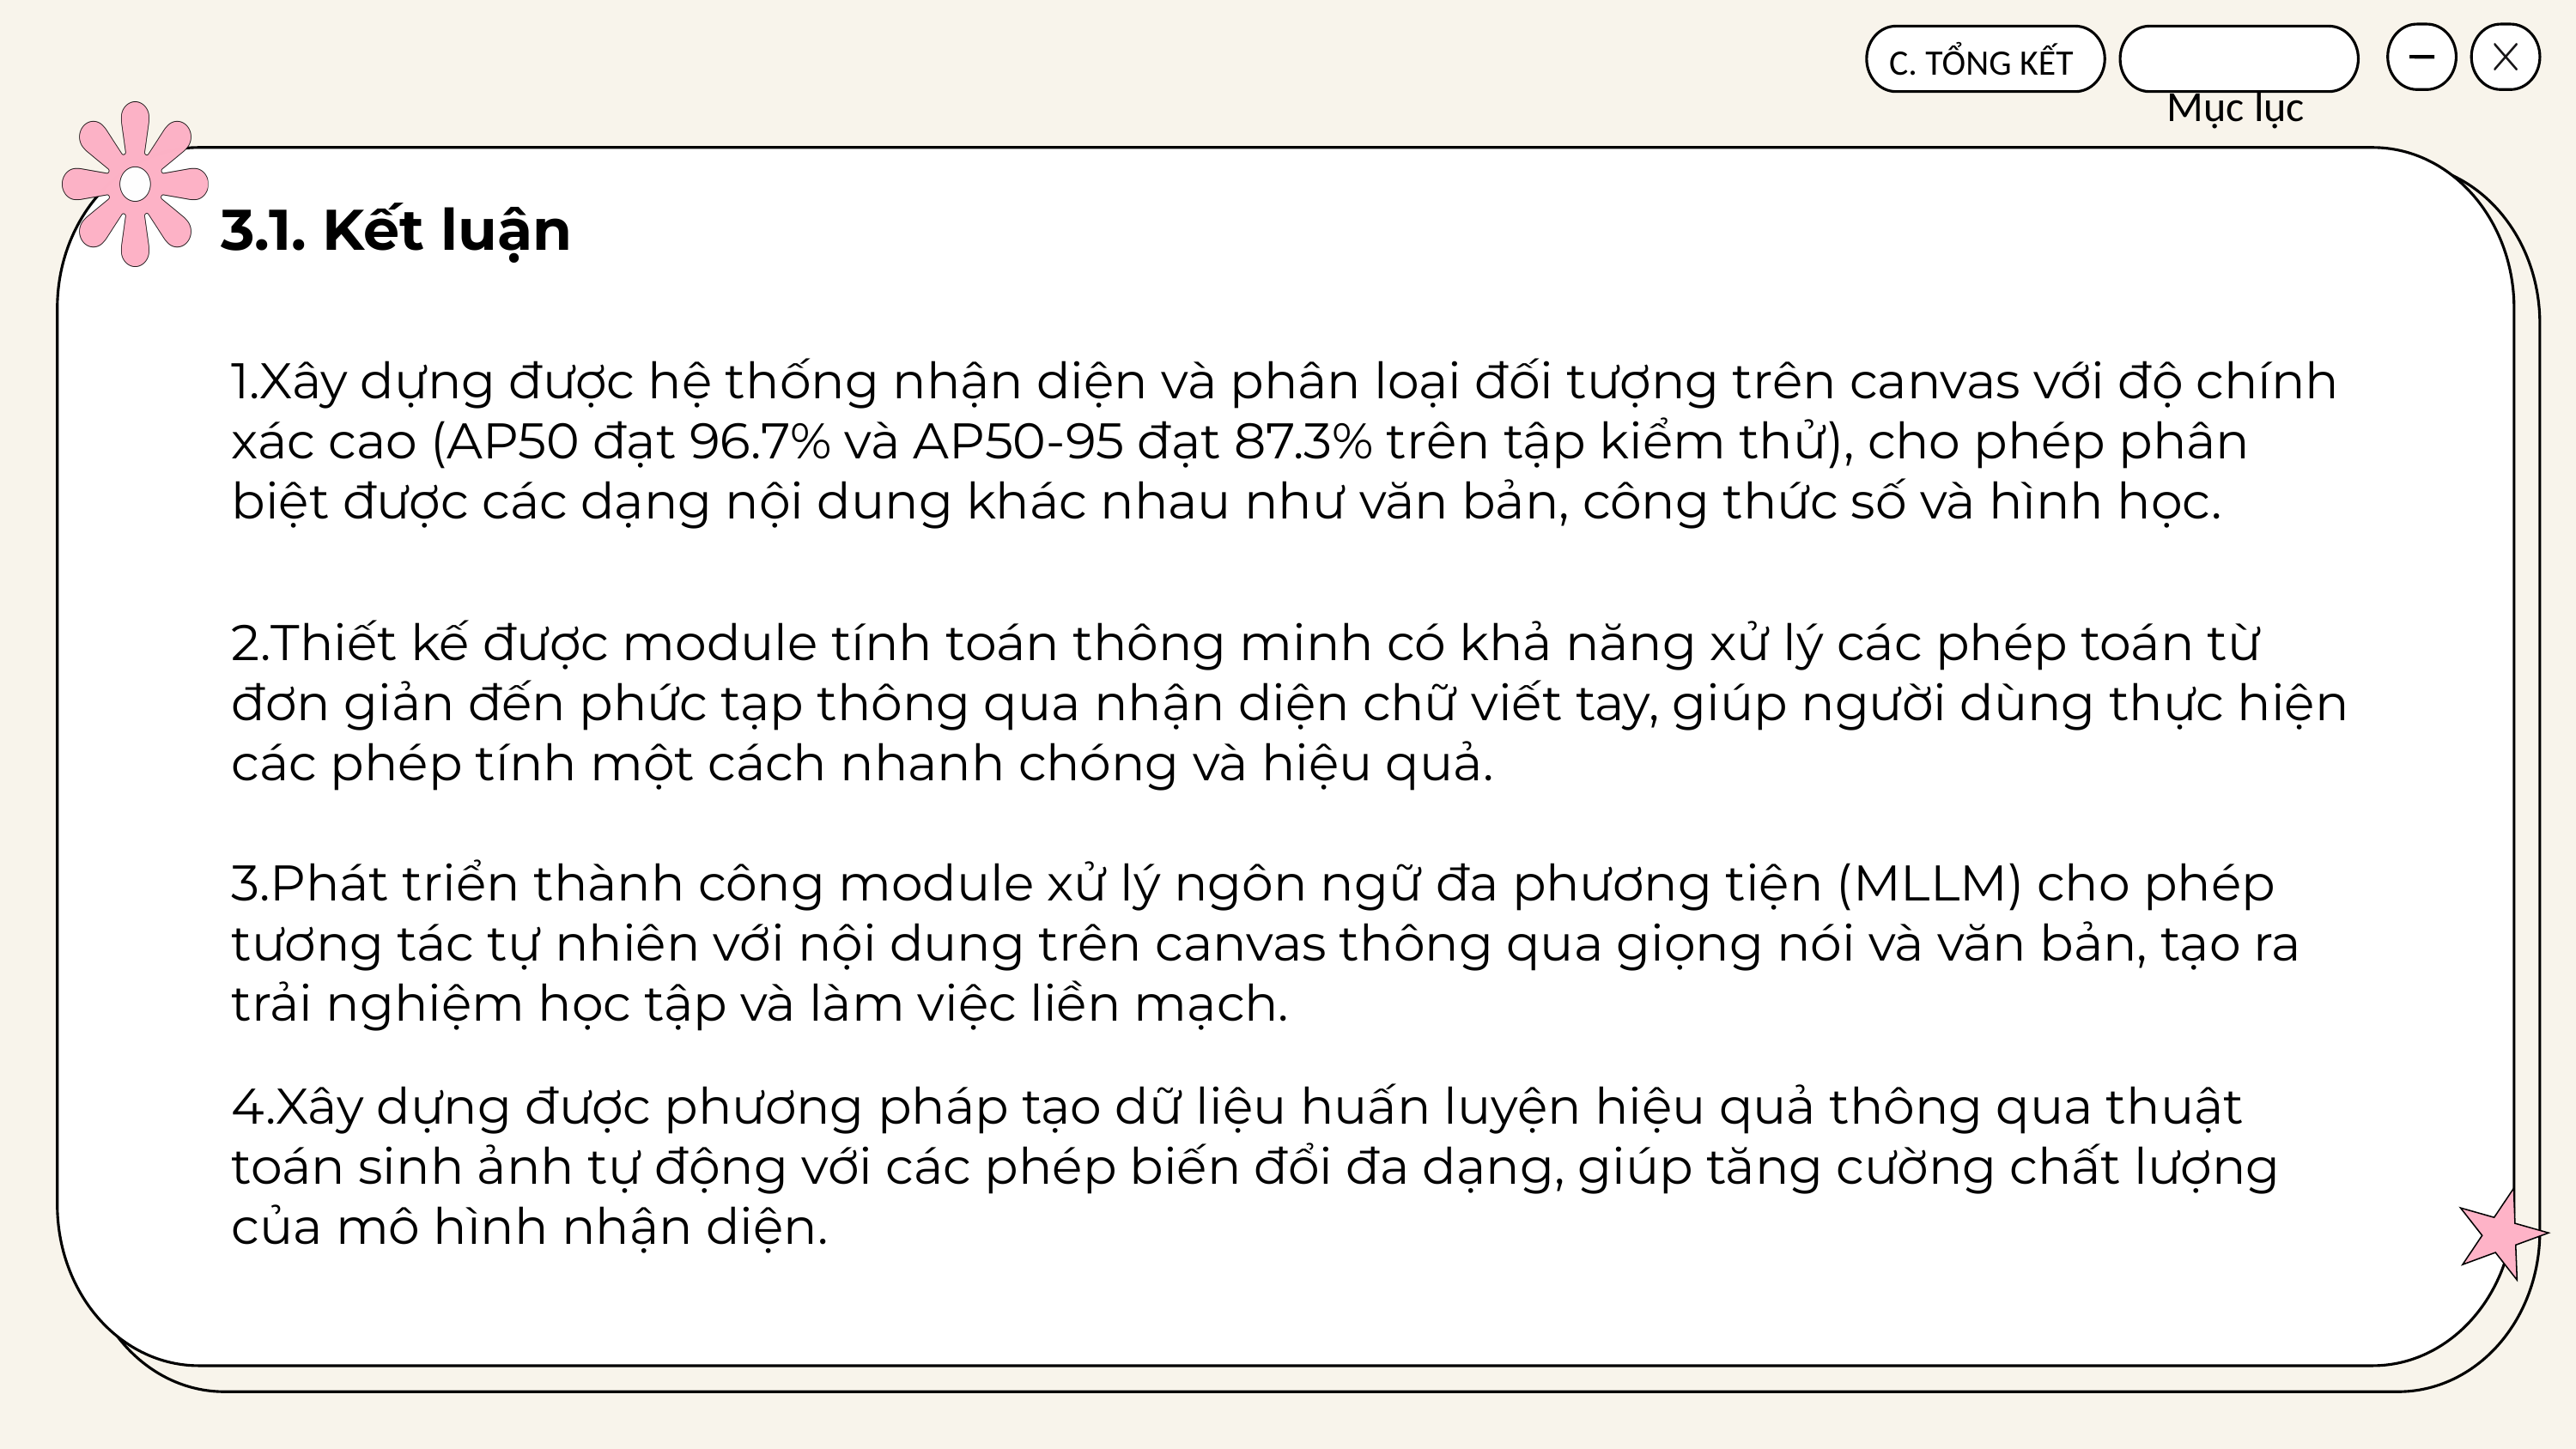

Mục lục

C. TỔNG KẾT

3.1. Kết luận
Xây dựng được hệ thống nhận diện và phân loại đối tượng trên canvas với độ chính xác cao (AP50 đạt 96.7% và AP50-95 đạt 87.3% trên tập kiểm thử), cho phép phân biệt được các dạng nội dung khác nhau như văn bản, công thức số và hình học.

Thiết kế được module tính toán thông minh có khả năng xử lý các phép toán từ đơn giản đến phức tạp thông qua nhận diện chữ viết tay, giúp người dùng thực hiện các phép tính một cách nhanh chóng và hiệu quả.

Phát triển thành công module xử lý ngôn ngữ đa phương tiện (MLLM) cho phép tương tác tự nhiên với nội dung trên canvas thông qua giọng nói và văn bản, tạo ra trải nghiệm học tập và làm việc liền mạch.
Xây dựng được phương pháp tạo dữ liệu huấn luyện hiệu quả thông qua thuật toán sinh ảnh tự động với các phép biến đổi đa dạng, giúp tăng cường chất lượng của mô hình nhận diện.